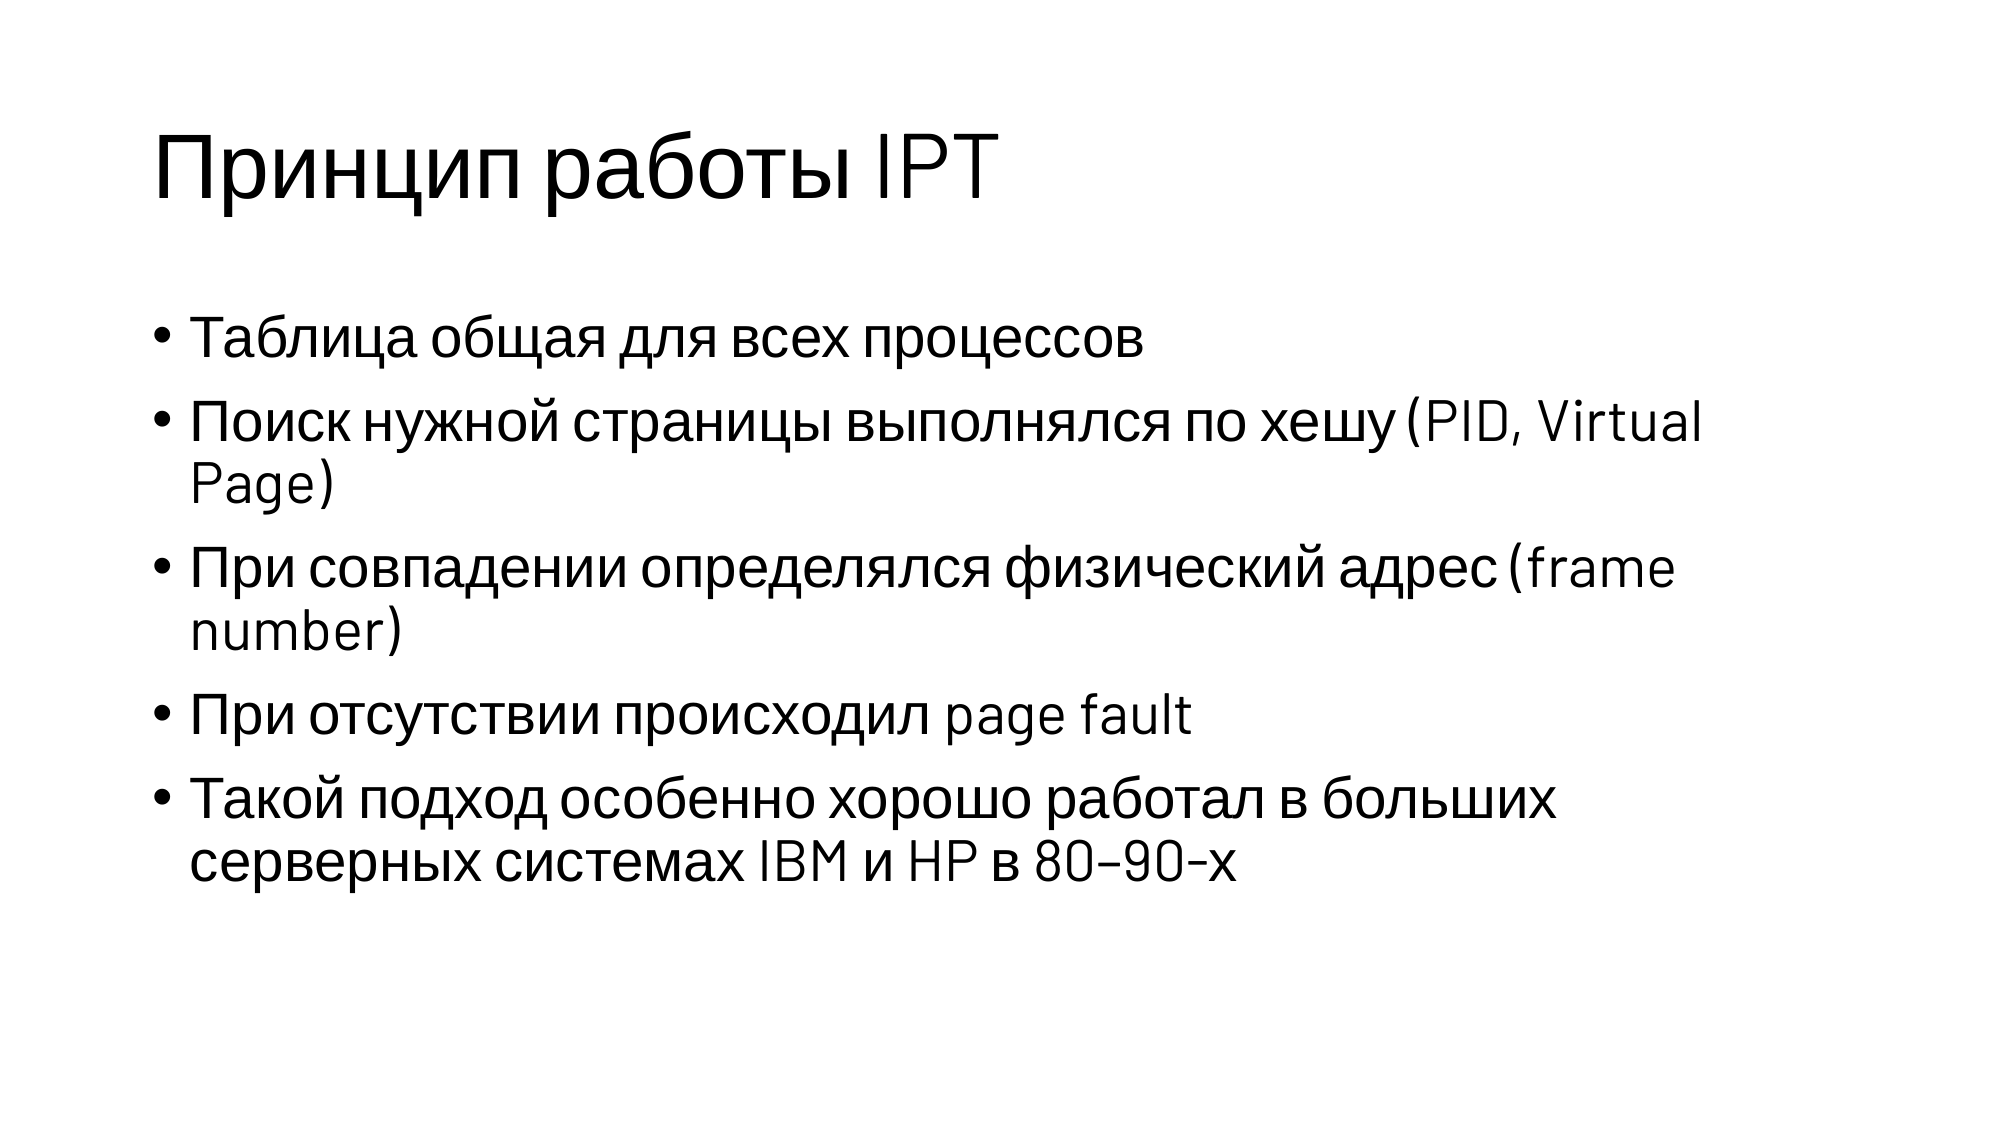

# Принцип работы IPT
Таблица общая для всех процессов
Поиск нужной страницы выполнялся по хешу (PID, Virtual Page)
При совпадении определялся физический адрес (frame number)
При отсутствии происходил page fault
Такой подход особенно хорошо работал в больших серверных системах IBM и HP в 80–90-х